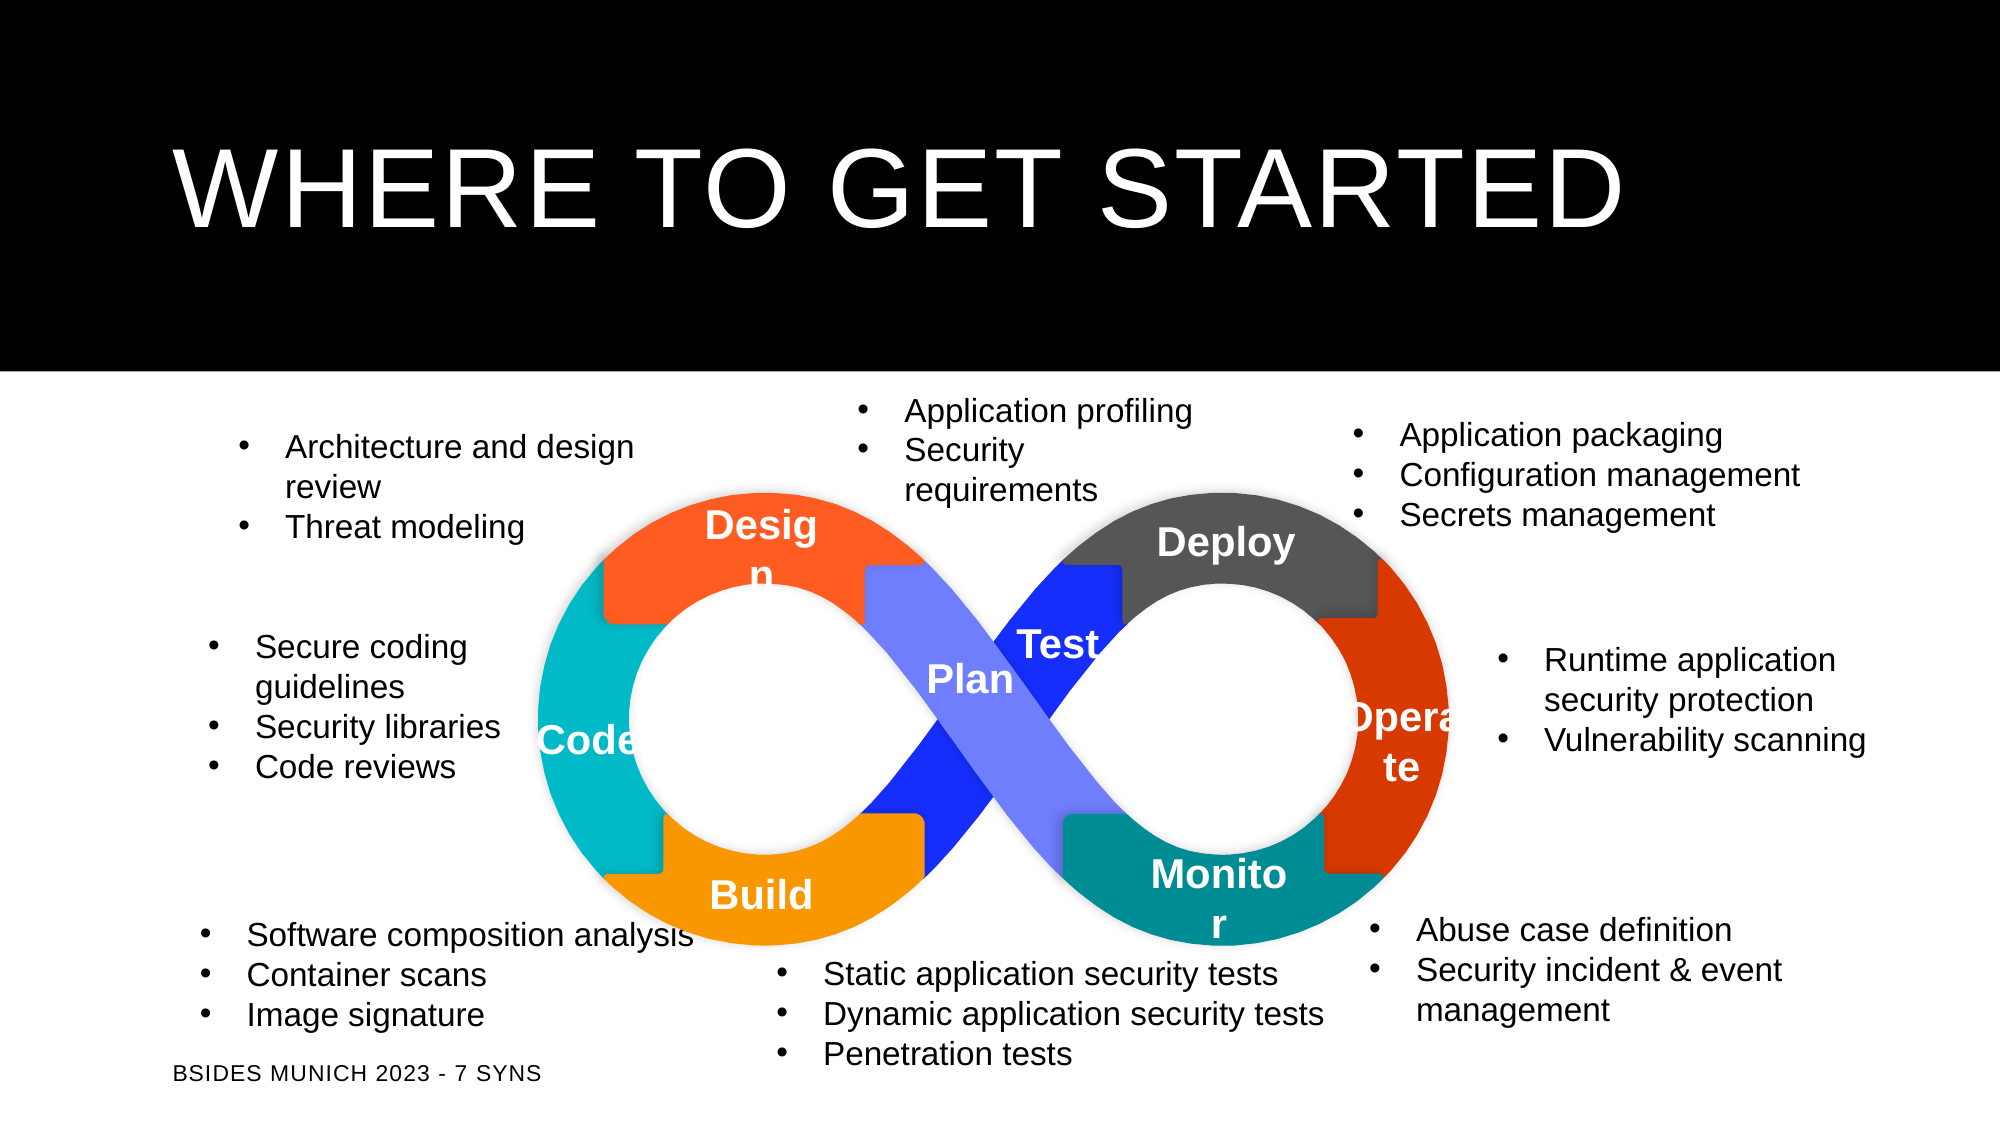

# Where to get started
Application profiling
Security requirements
Application packaging
Configuration management
Secrets management

Architecture and design review
Threat modeling

Monitor
Build

Operate
Code
Plan
Test

Design
Deploy
Secure coding guidelines
Security libraries
Code reviews
Runtime application security protection
Vulnerability scanning
Abuse case definition
Security incident & event management
Software composition analysis
Container scans
Image signature
Static application security tests
Dynamic application security tests
Penetration tests
BSides Munich 2023 - 7 SYNs